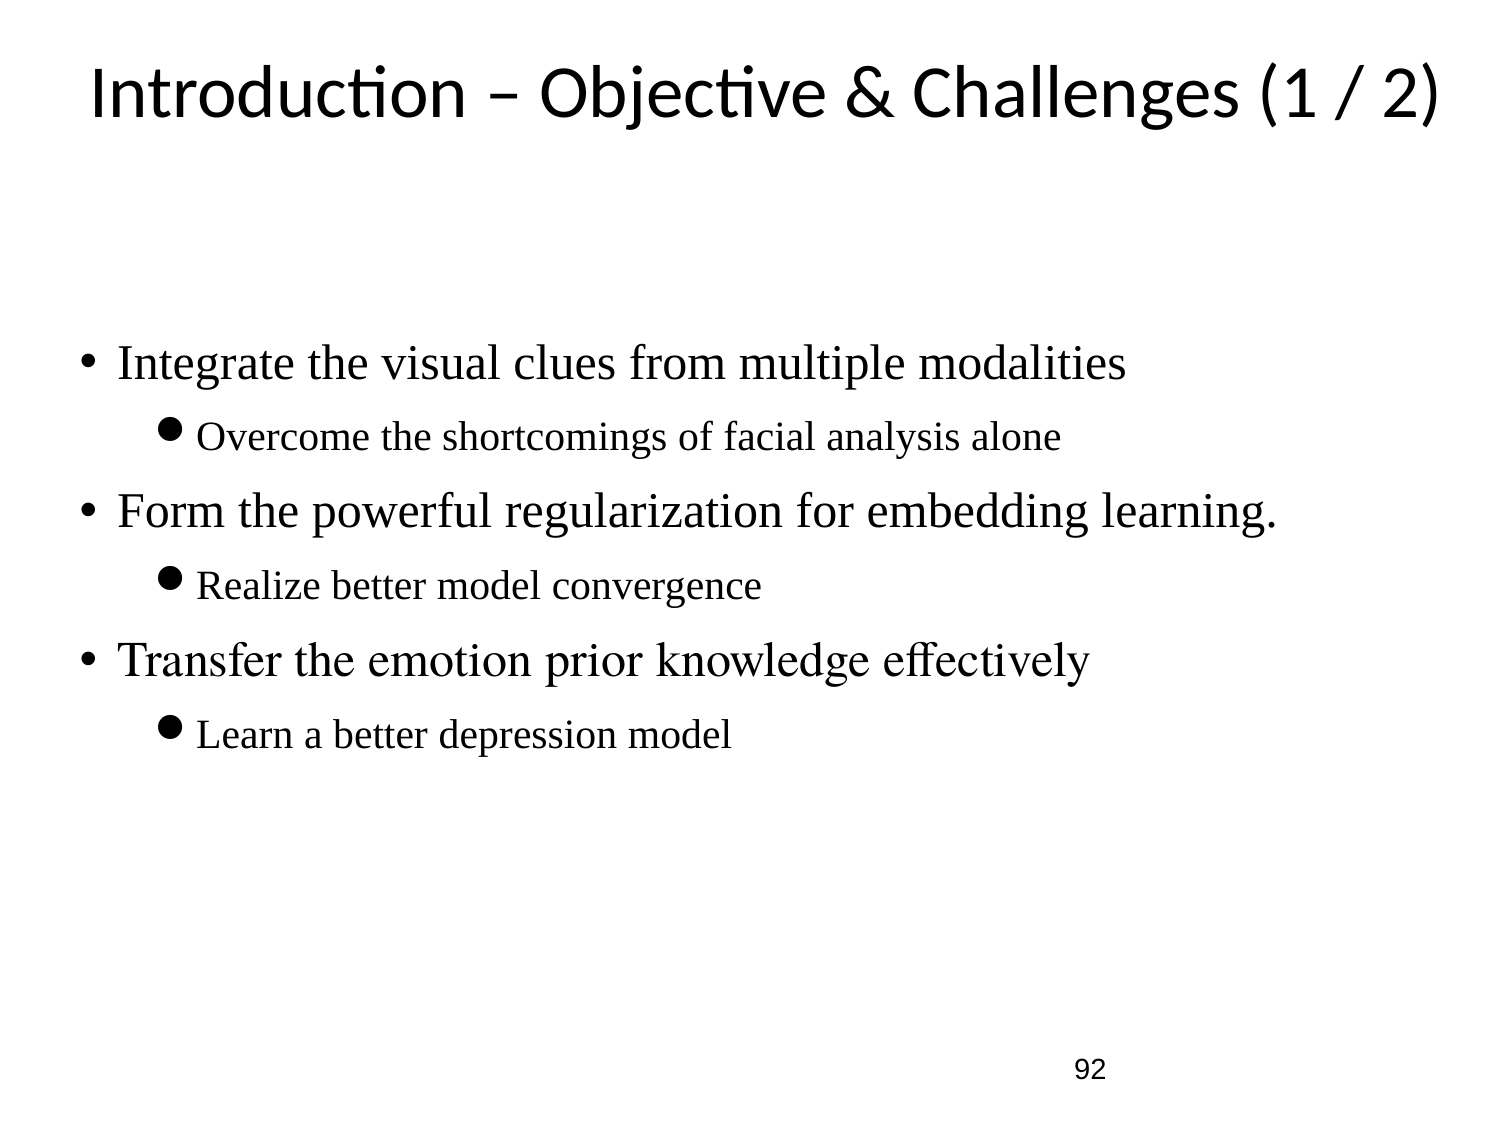

# Introduction – Objective & Challenges (1 / 2)

Integrate the visual clues from multiple modalities
Overcome the shortcomings of facial analysis alone
Form the powerful regularization for embedding learning.
Realize better model convergence
Transfer the emotion prior knowledge effectively
Learn a better depression model
92